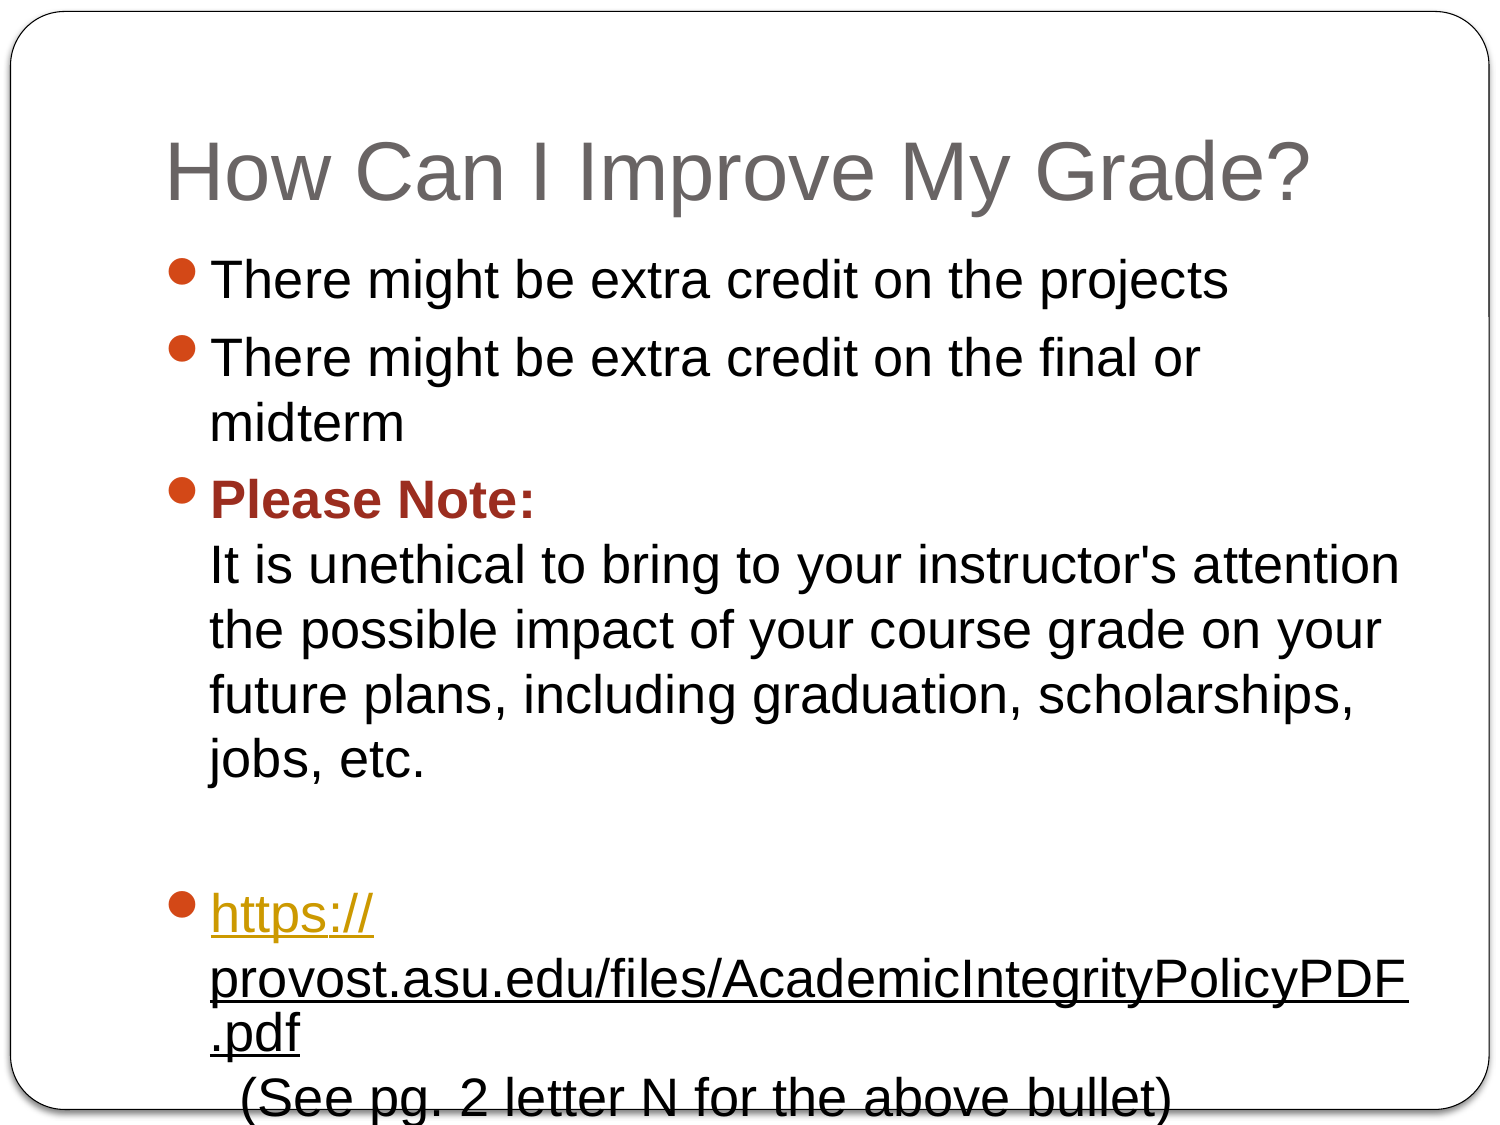

# How Can I Improve My Grade?
There might be extra credit on the projects
There might be extra credit on the final or midterm
Please Note:
It is unethical to bring to your instructor's attention the possible impact of your course grade on your future plans, including graduation, scholarships, jobs, etc.

https://provost.asu.edu/files/AcademicIntegrityPolicyPDF.pdf  (See pg. 2 letter N for the above bullet)